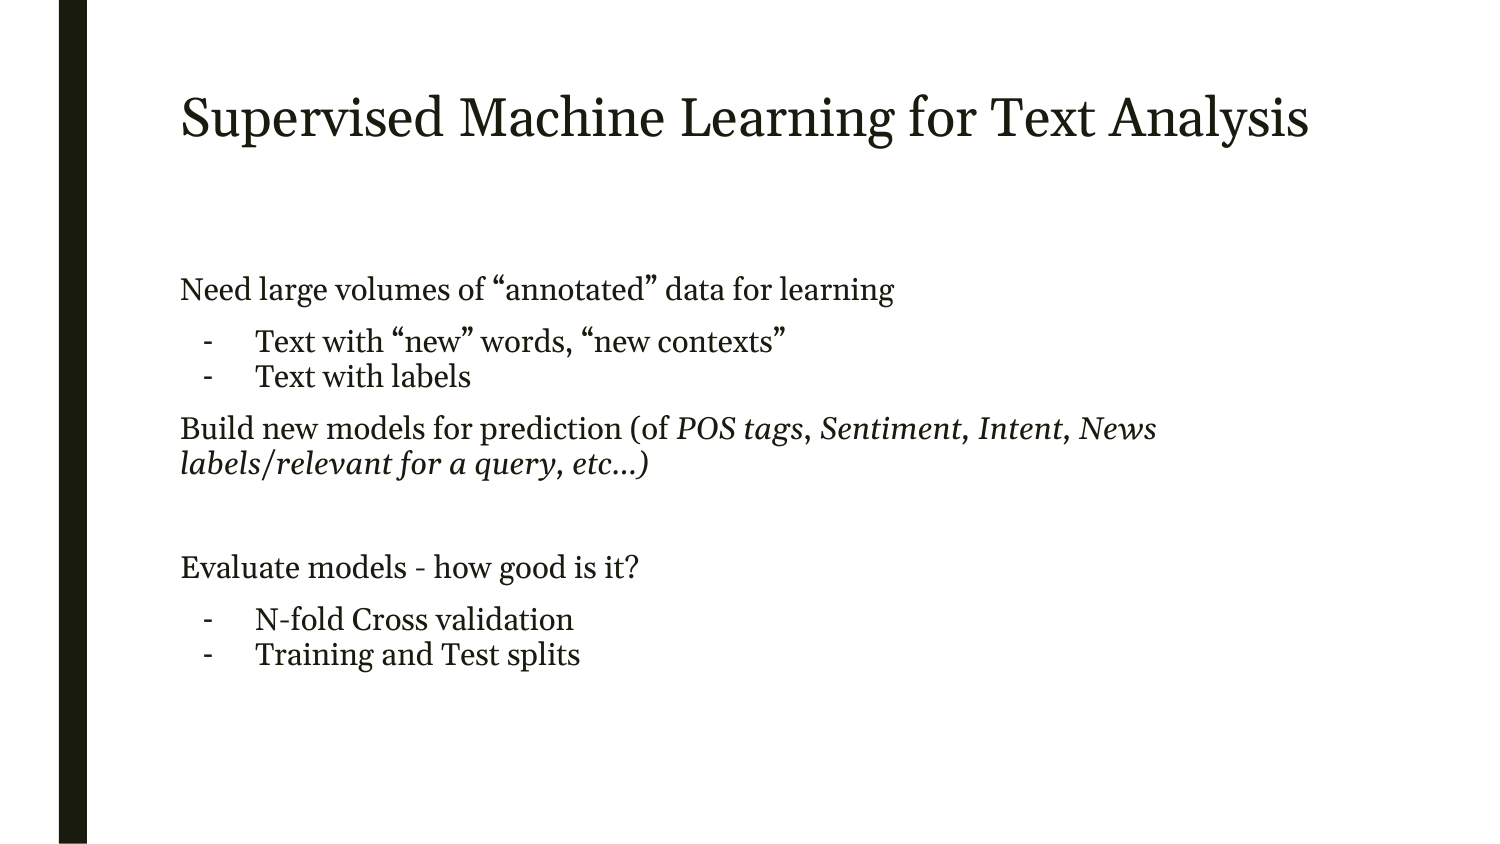

# Supervised Machine Learning for Text Analysis
Need large volumes of “annotated” data for learning
Text with “new” words, “new contexts”
Text with labels
Build new models for prediction (of POS tags, Sentiment, Intent, News labels/relevant for a query, etc…)

Evaluate models - how good is it?
N-fold Cross validation
Training and Test splits